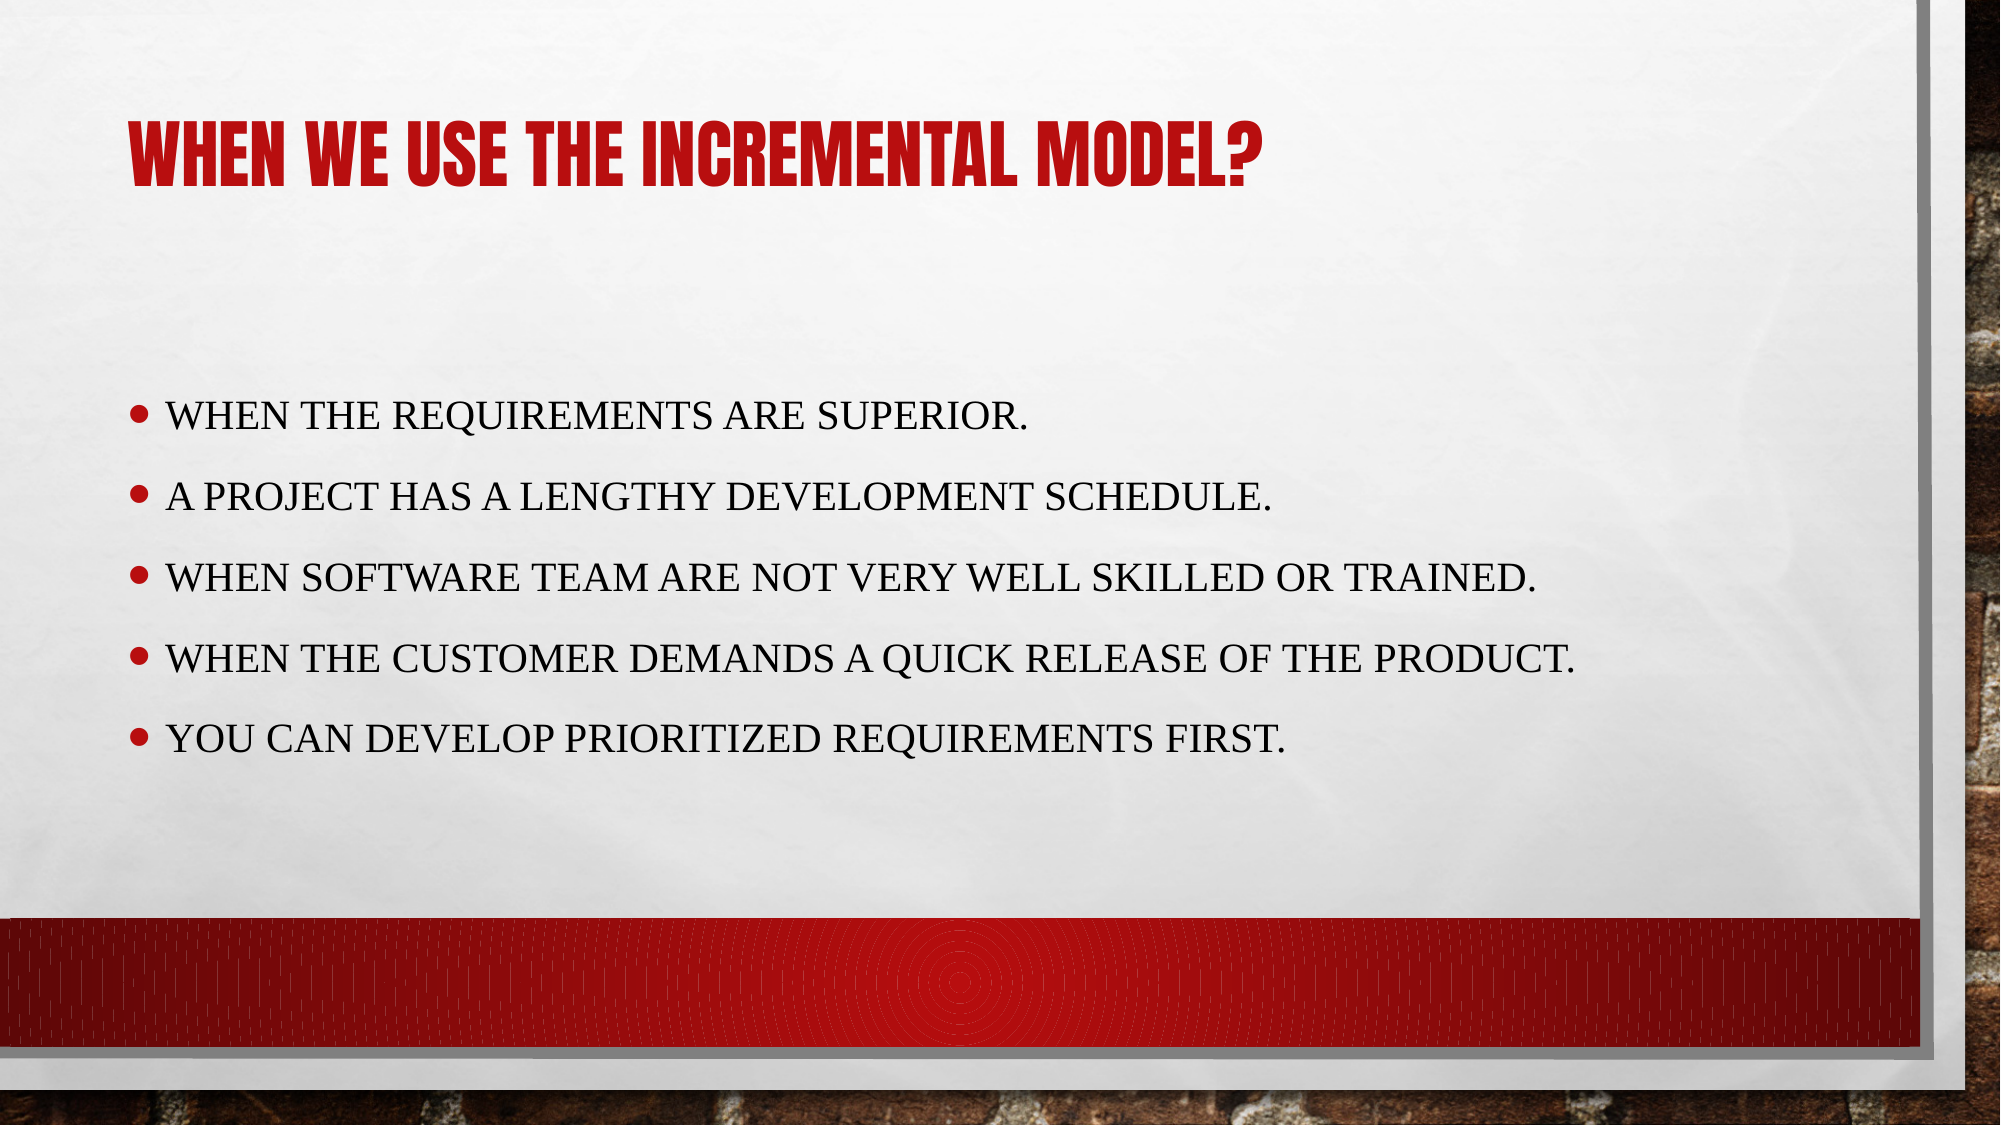

# When we use the Incremental Model?
When the requirements are superior.
A project has a lengthy development schedule.
When Software team are not very well skilled or trained.
When the customer demands a quick release of the product.
You can develop prioritized requirements first.